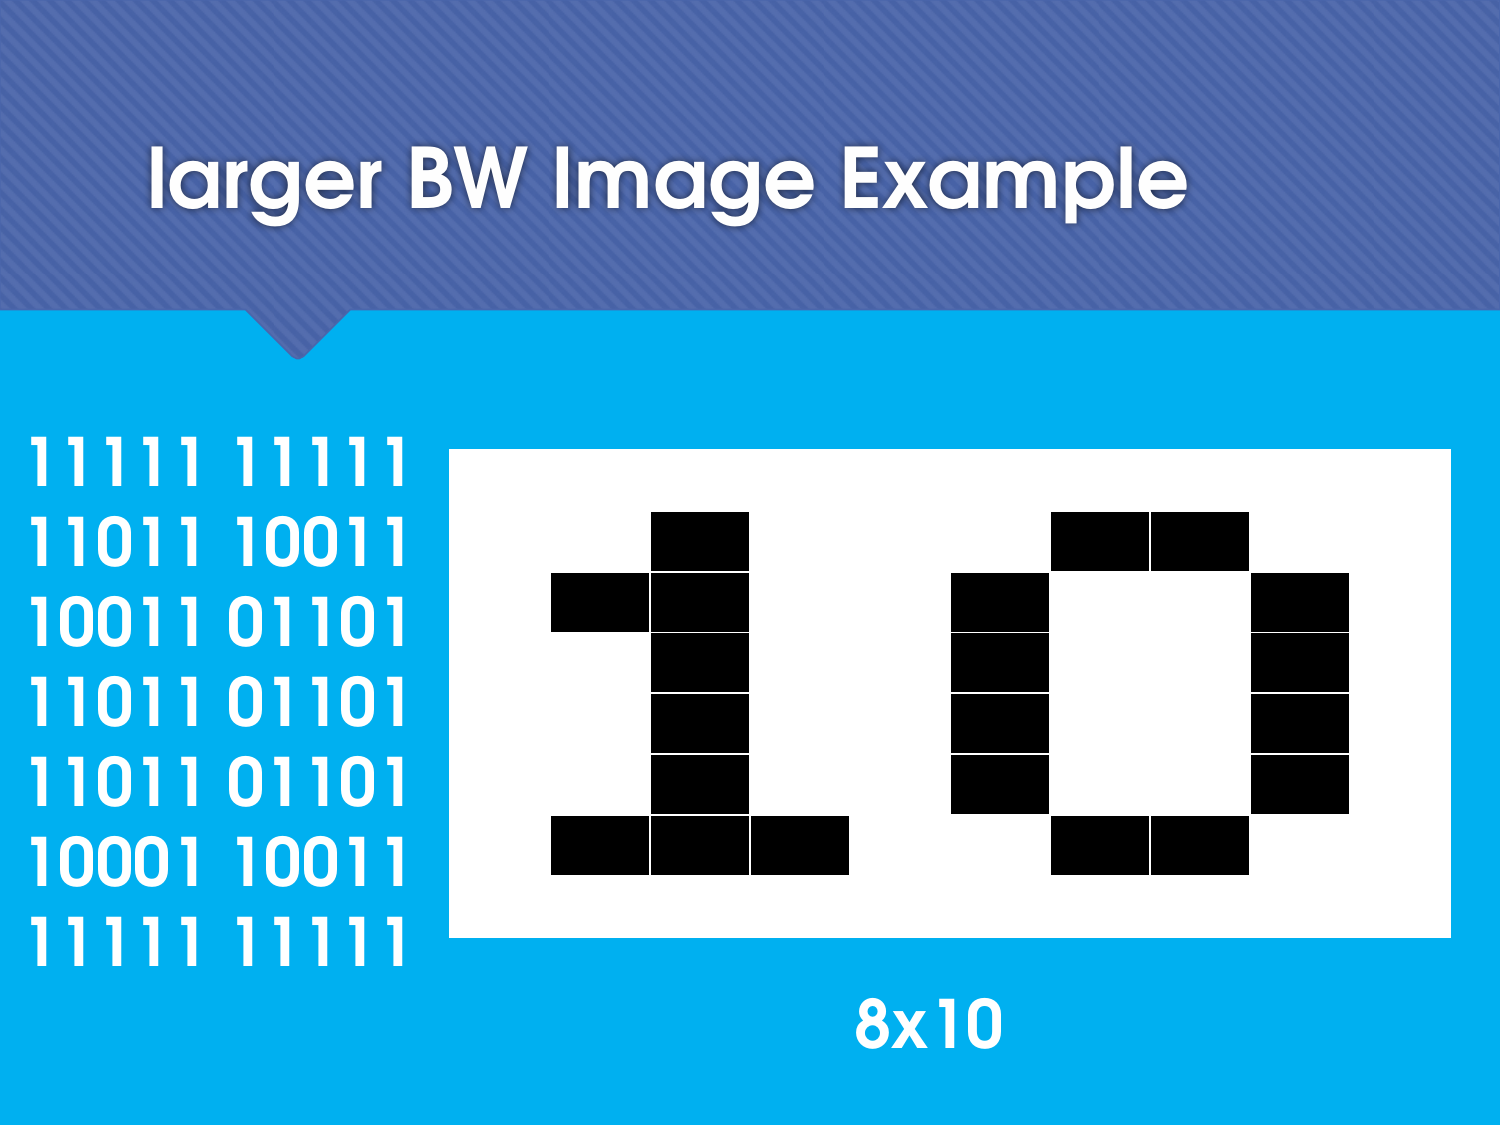

# larger BW Image Example
11111 11111
11011 10011
10011 01101
11011 01101
11011 01101
10001 10011
11111 11111
|  |  |  |  |  |  |  |  |  |  |
| --- | --- | --- | --- | --- | --- | --- | --- | --- | --- |
|  |  |  |  |  |  |  |  |  |  |
|  |  |  |  |  |  |  |  |  |  |
|  |  |  |  |  |  |  |  |  |  |
|  |  |  |  |  |  |  |  |  |  |
|  |  |  |  |  |  |  |  |  |  |
|  |  |  |  |  |  |  |  |  |  |
|  |  |  |  |  |  |  |  |  |  |
8x10